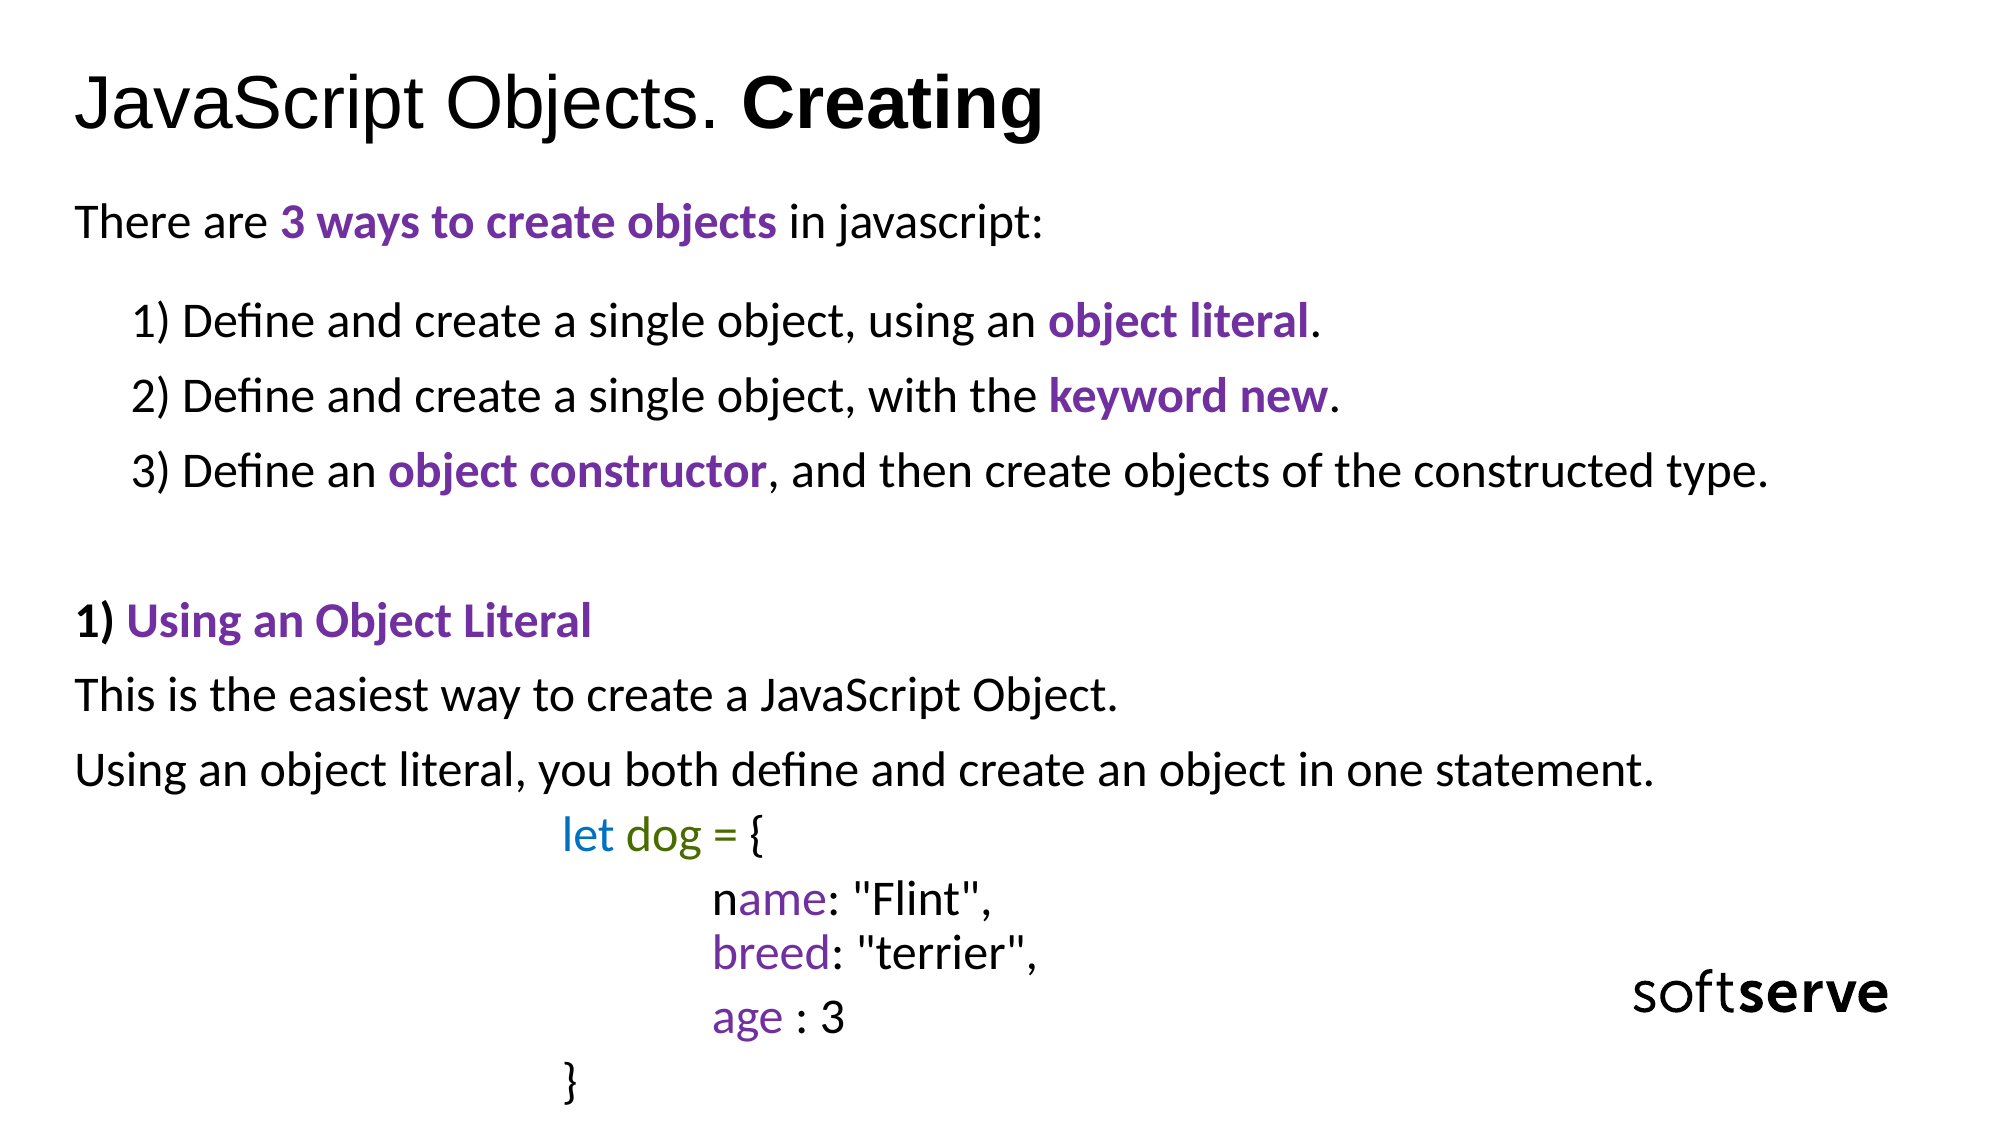

# JavaScript Objects. Creating
There are 3 ways to create objects in javascript:
     1) Define and create a single object, using an object literal.
     2) Define and create a single object, with the keyword new.
     3) Define an object constructor, and then create objects of the constructed type.

1) Using an Object Literal
This is the easiest way to create a JavaScript Object.
Using an object literal, you both define and create an object in one statement.
		let dog = {
			name: "Flint",
			breed: "terrier",
			age : 3
		}